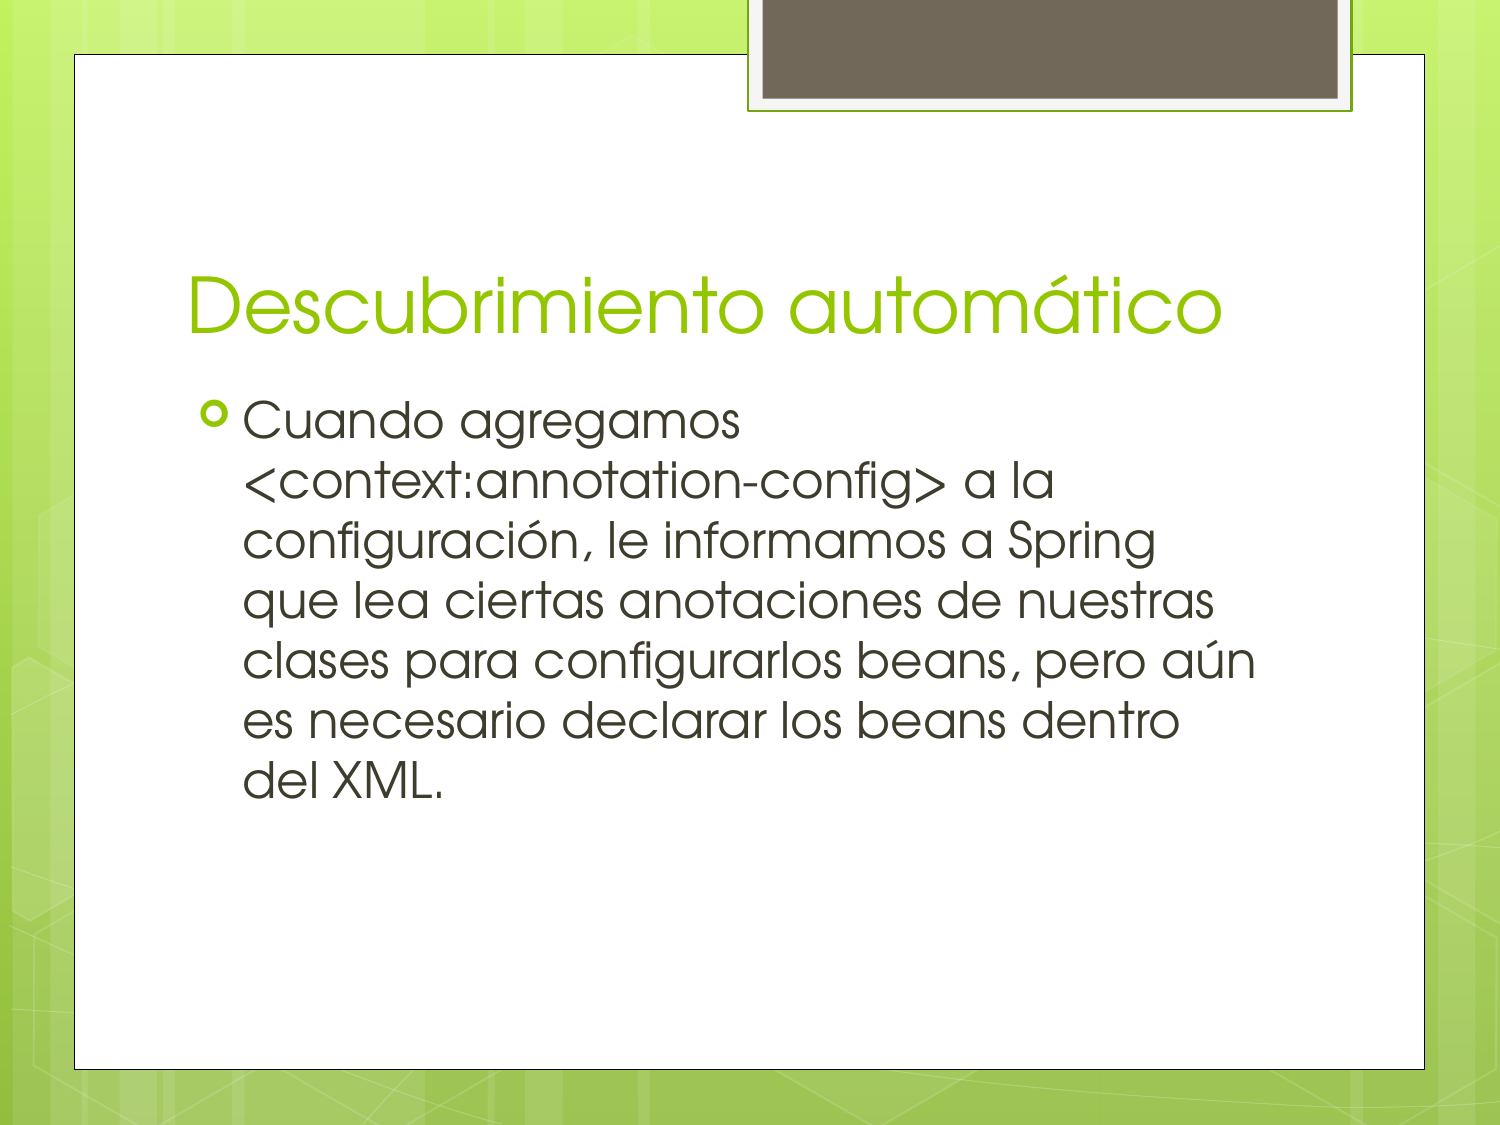

# Descubrimiento automático
Cuando agregamos <context:annotation-config> a la configuración, le informamos a Spring que lea ciertas anotaciones de nuestras clases para configurarlos beans, pero aún es necesario declarar los beans dentro del XML.